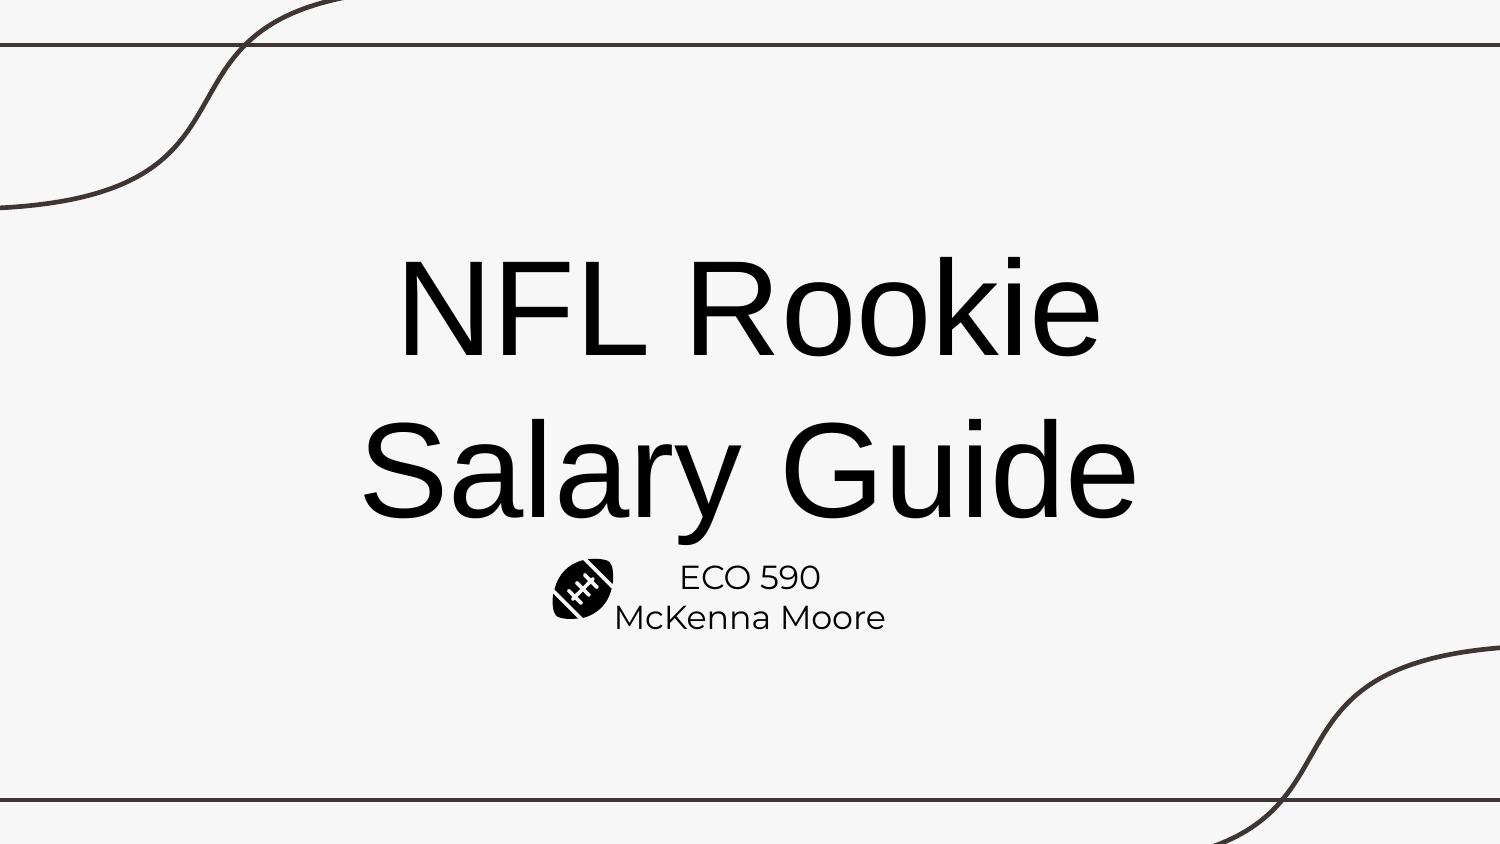

# NFL Rookie Salary Guide
ECO 590
McKenna Moore